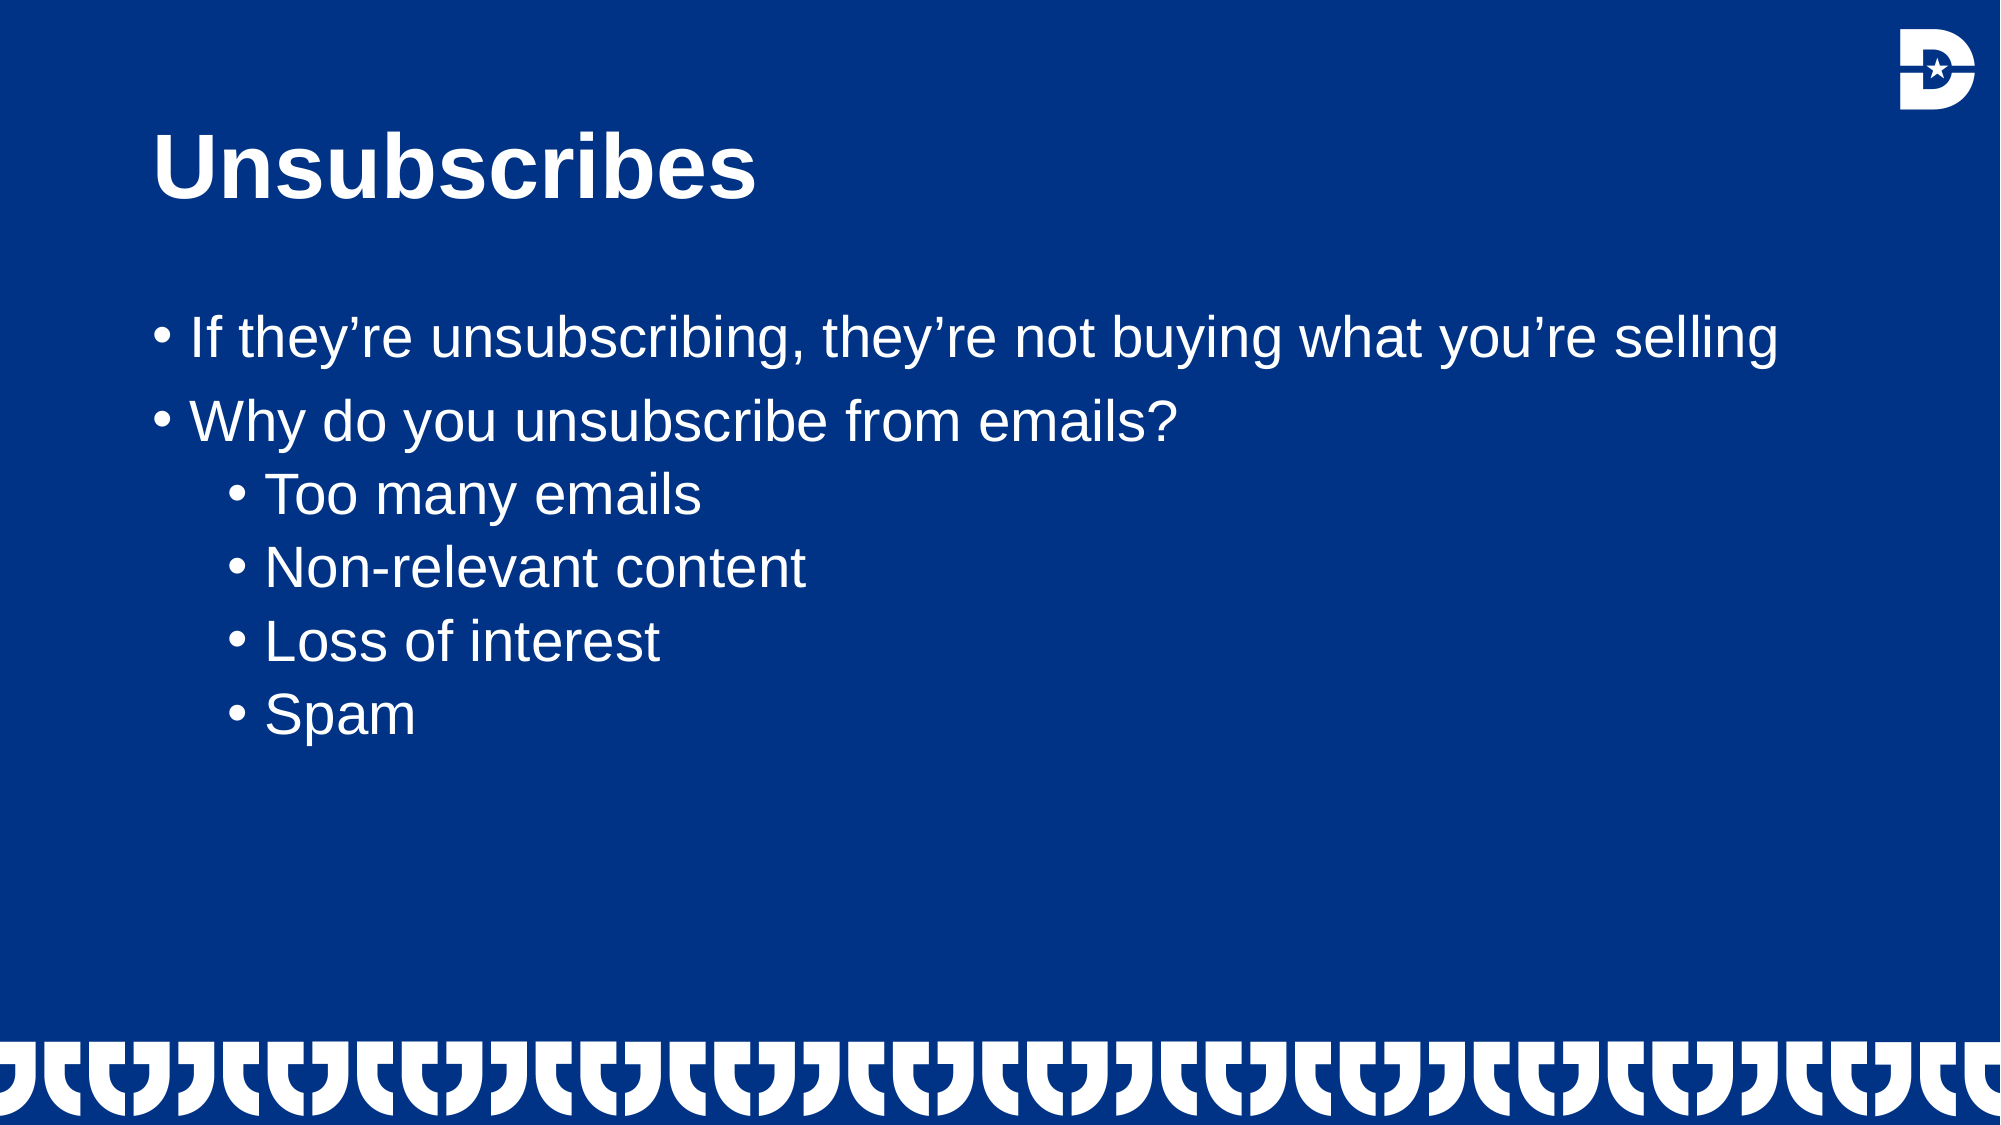

# Unsubscribes
If they’re unsubscribing, they’re not buying what you’re selling
Why do you unsubscribe from emails?
Too many emails
Non-relevant content
Loss of interest
Spam